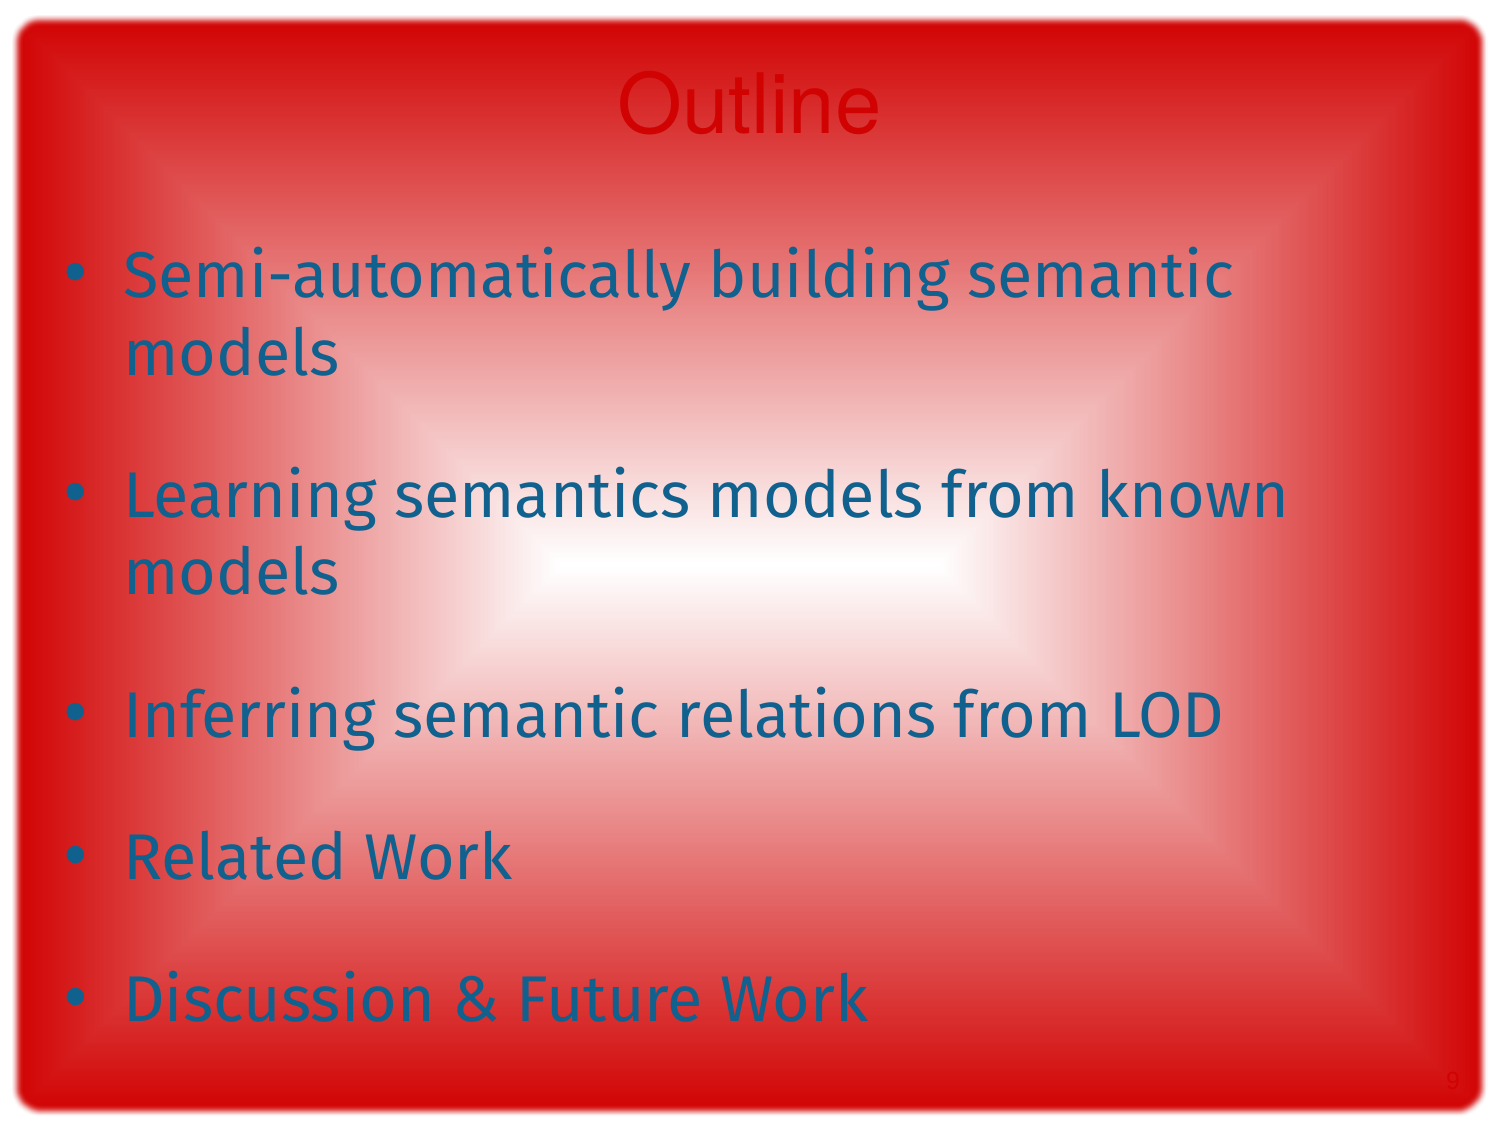

# Outline
Semi-automatically building semantic models
Learning semantics models from known models
Inferring semantic relations from LOD
Related Work
Discussion & Future Work

9